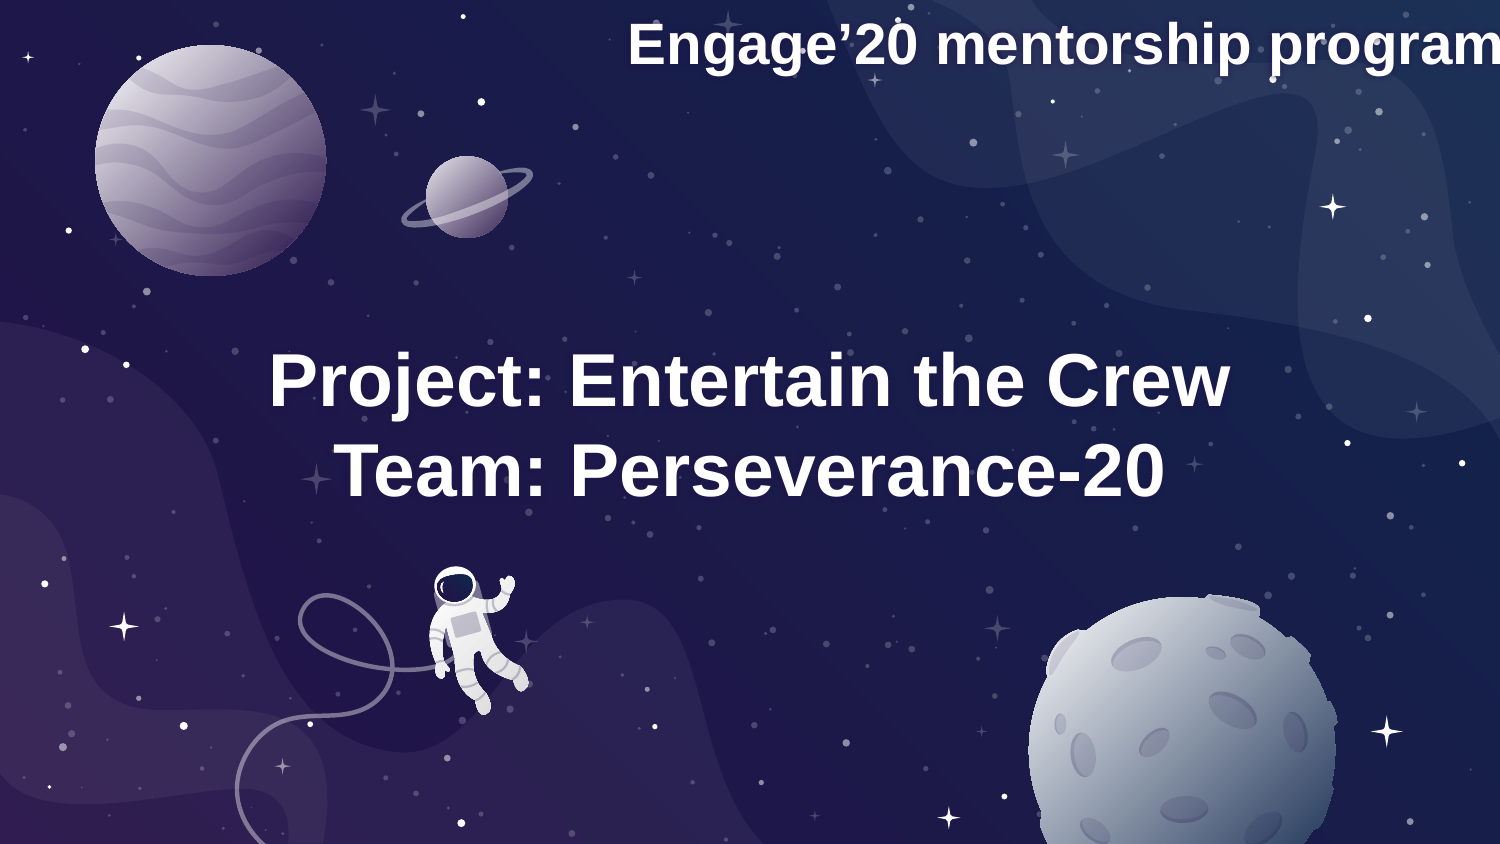

# Engage’20 mentorship program
Project: Entertain the Crew
Team: Perseverance-20